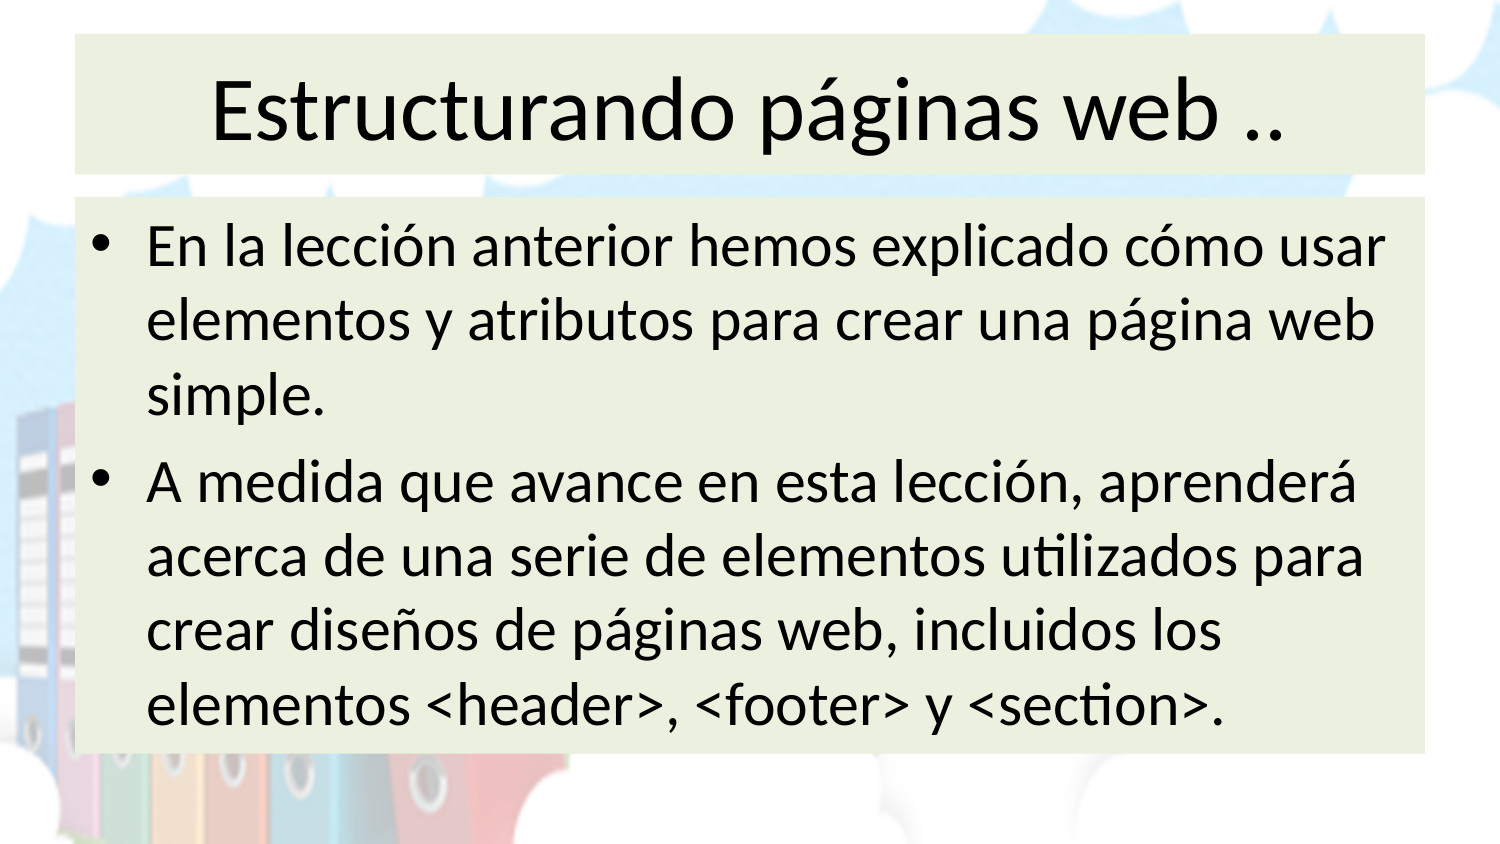

# Estructurando páginas web ..
En la lección anterior hemos explicado cómo usar elementos y atributos para crear una página web simple.
A medida que avance en esta lección, aprenderá acerca de una serie de elementos utilizados para crear diseños de páginas web, incluidos los elementos <header>, <footer> y <section>.